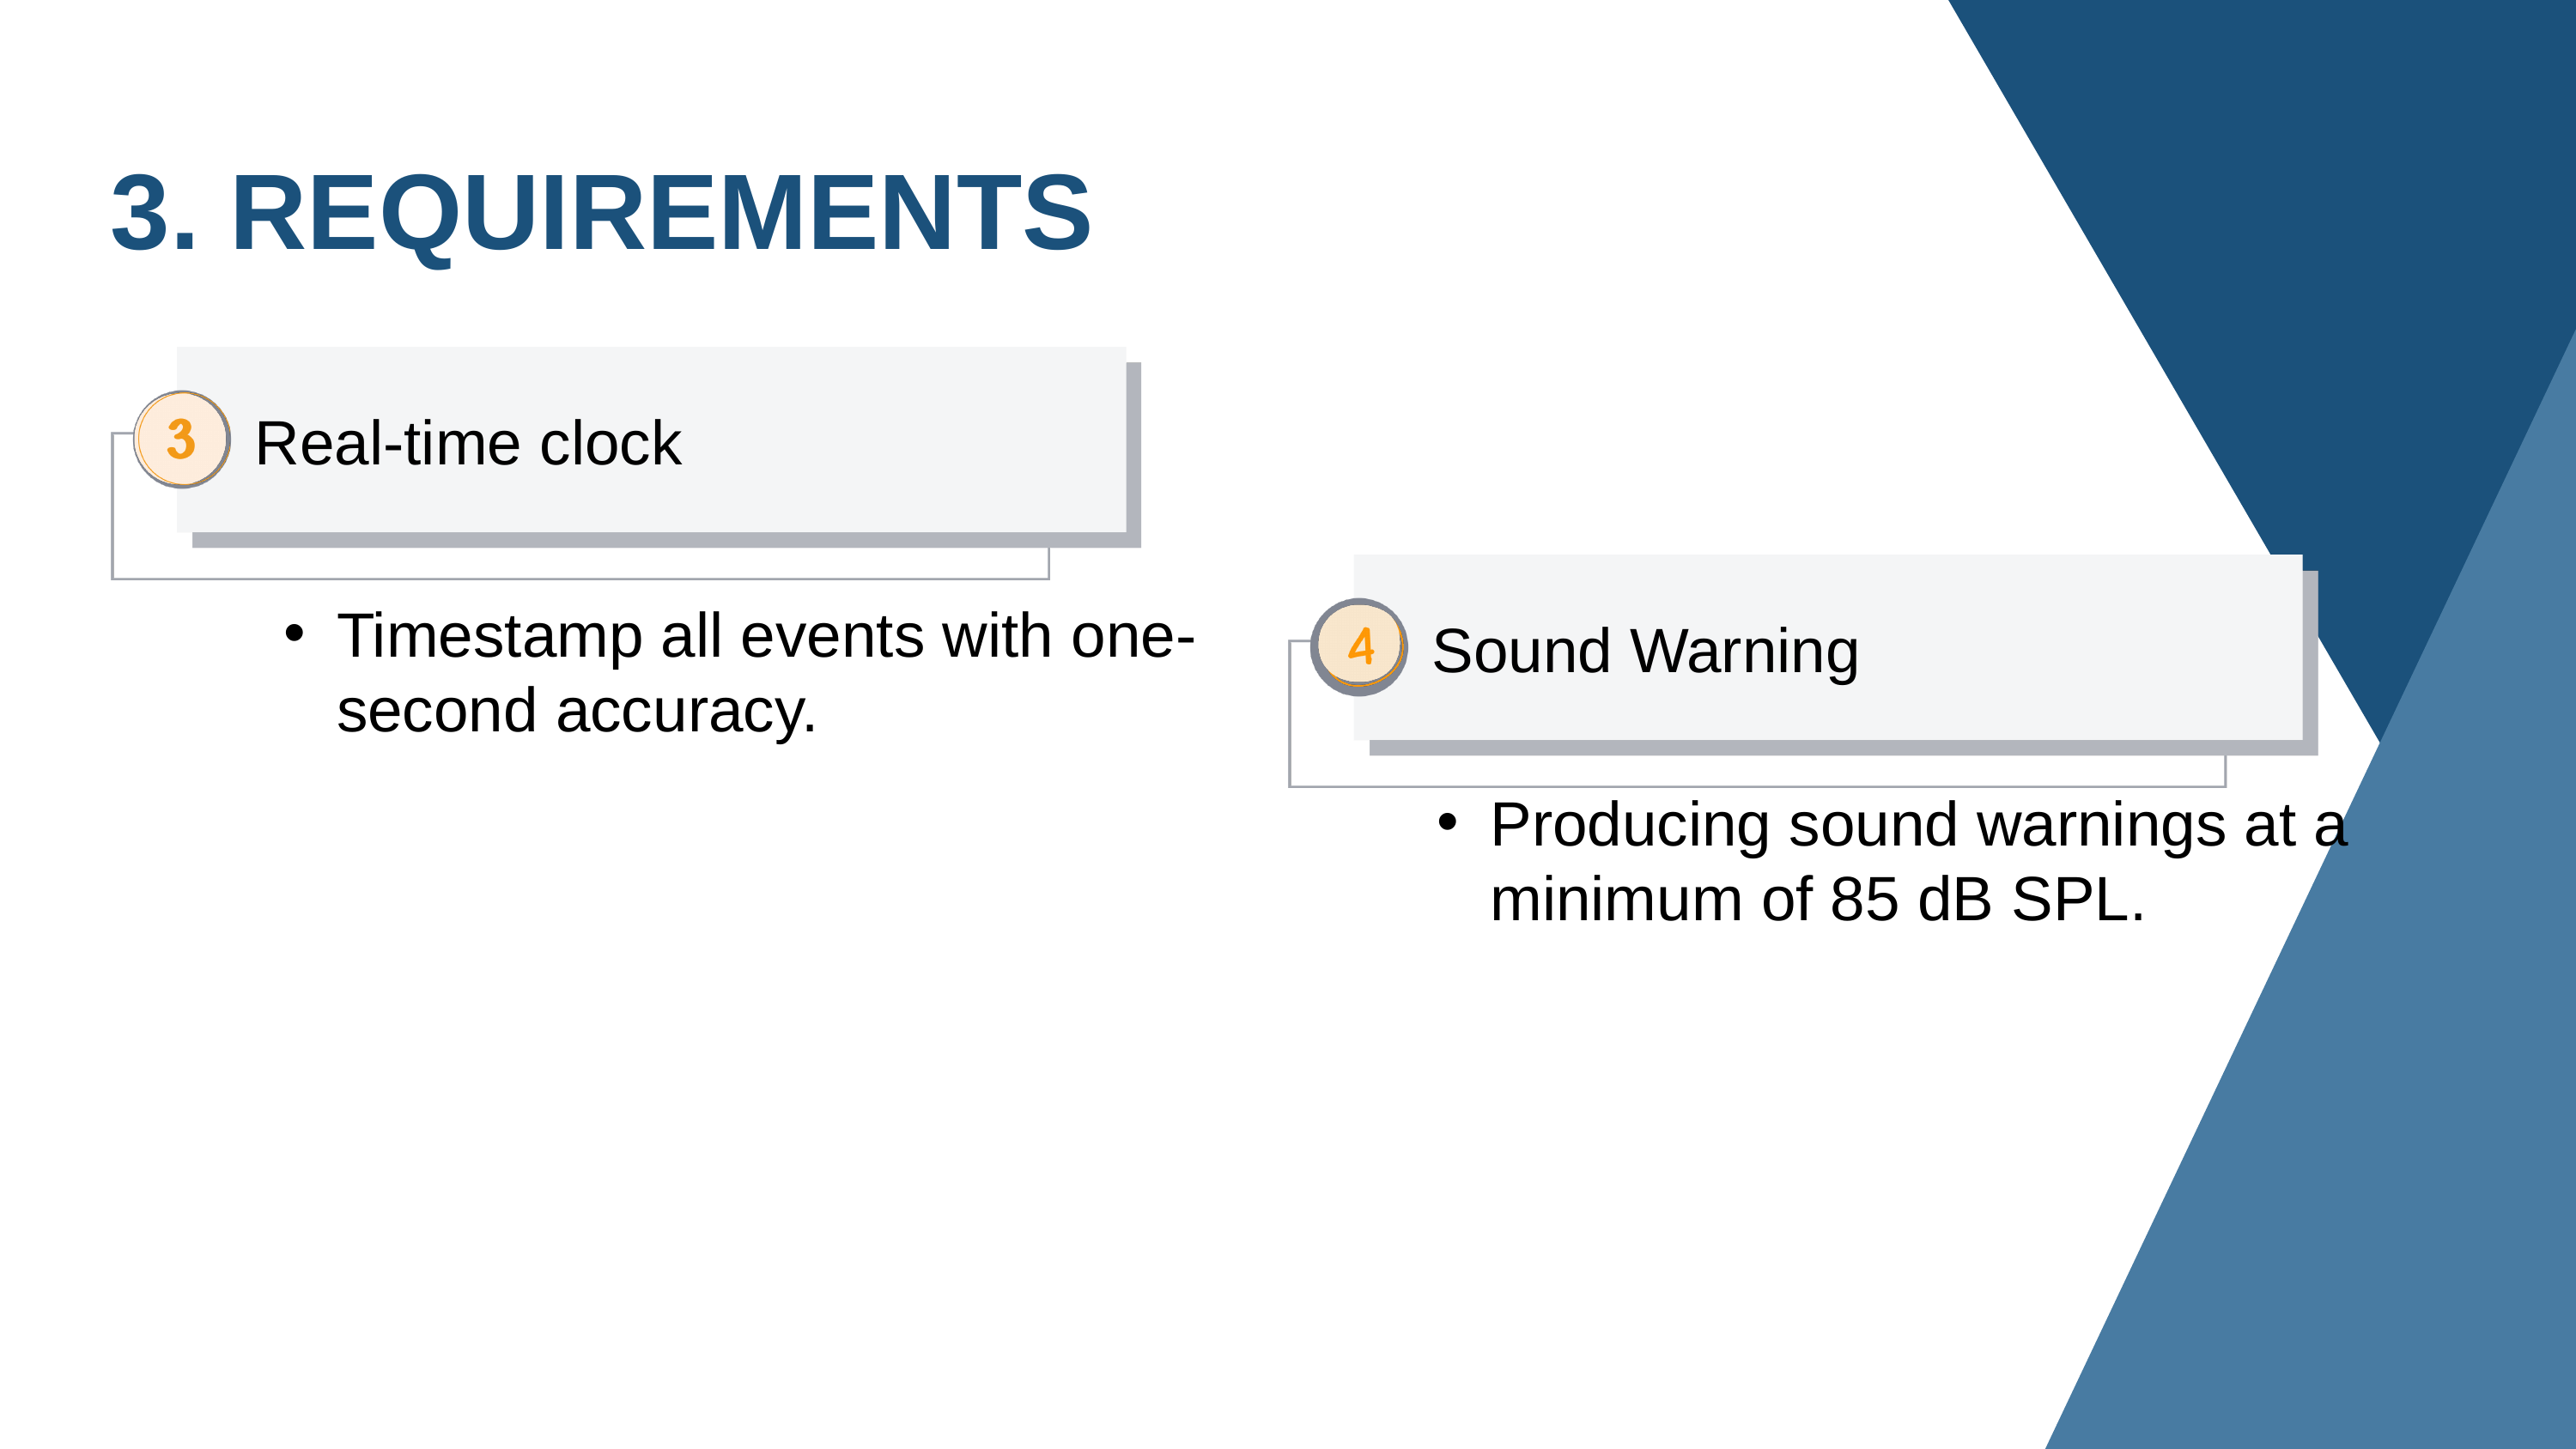

3. REQUIREMENTS

Real-time clock

Sound Warning
Timestamp all events with one-second accuracy.

Producing sound warnings at a minimum of 85 dB SPL.